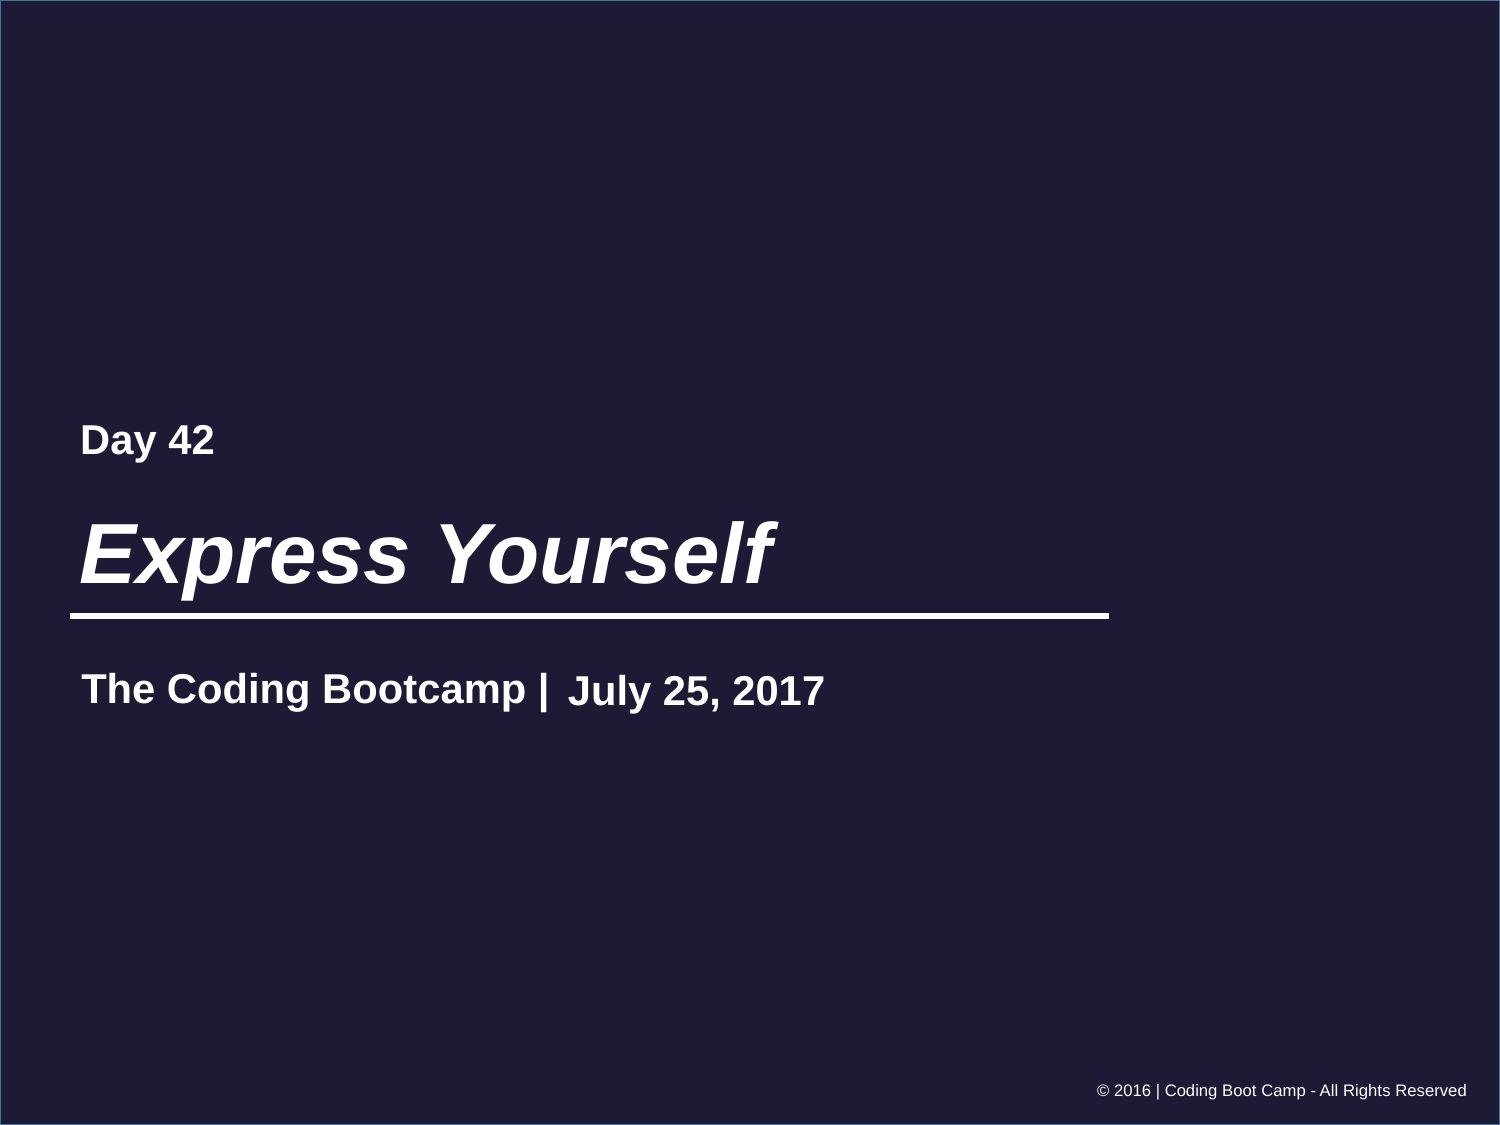

Day 42
# Express Yourself
July 25, 2017